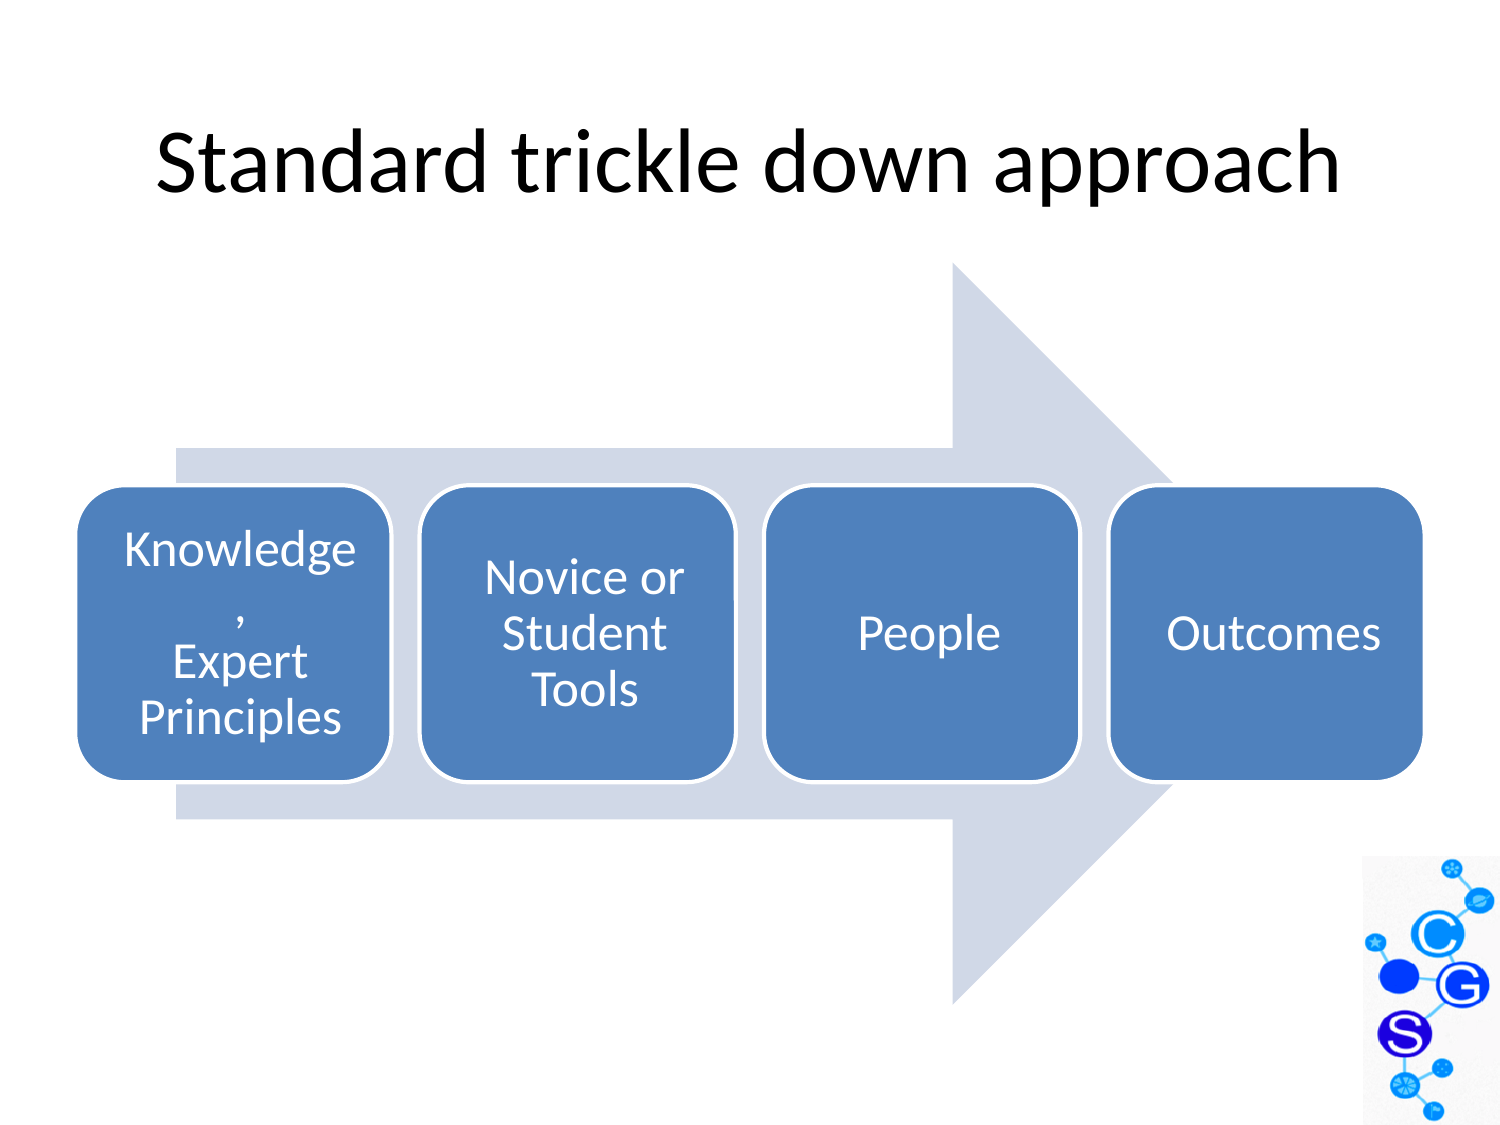

# Standard trickle down approach
Knowledge,
Expert
Principles
Novice or
Student Tools
People
Outcomes